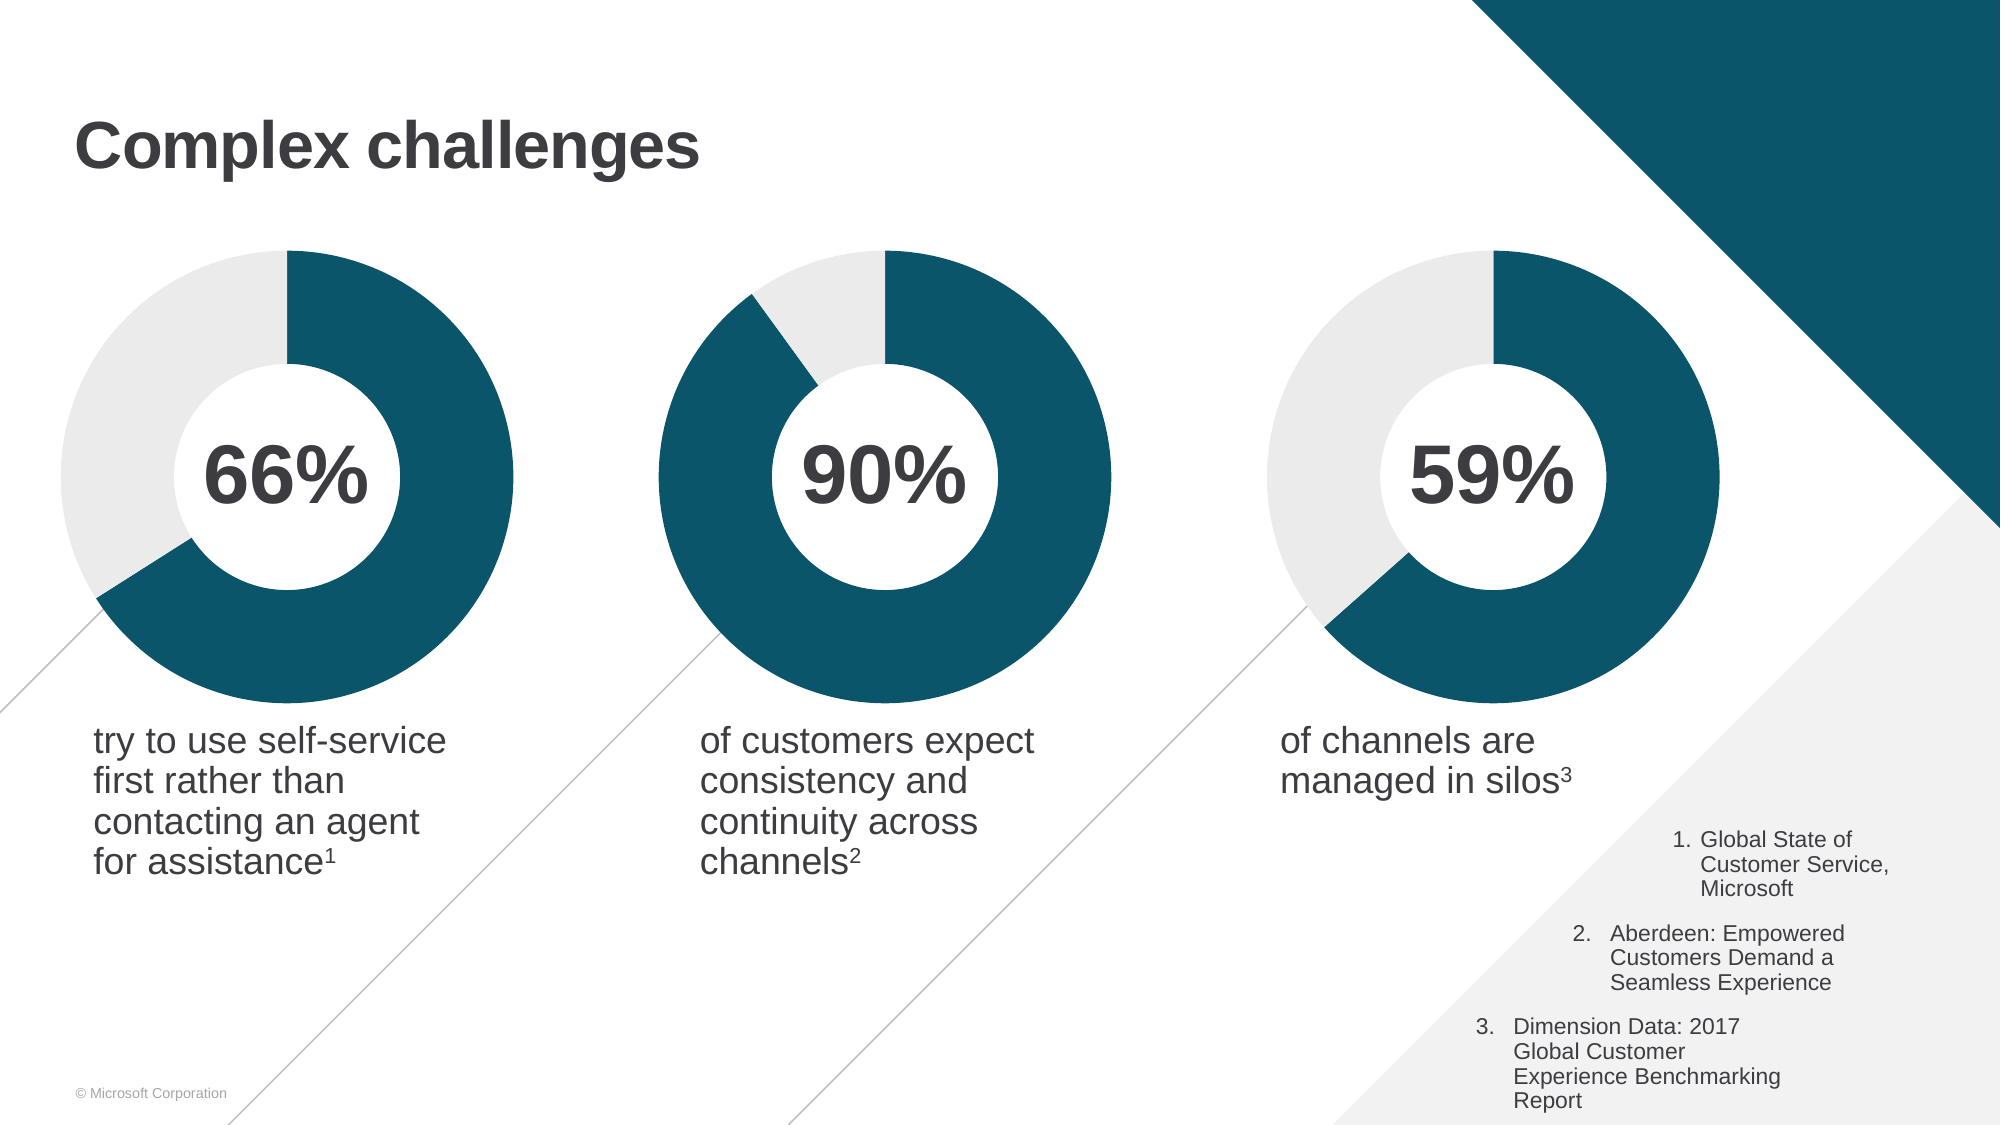

# Complex challenges

### Chart

| Category | Sales |
|---|---|
| 1st Qtr | 66.0 |
| 2nd Qtr | 34.0 |
66%

### Chart

| Category | Sales |
|---|---|
| 1st Qtr | 90.0 |
| 2nd Qtr | 10.0 |
90%

### Chart

| Category | Sales |
|---|---|
| 1st Qtr | 59.0 |
| 2nd Qtr | 34.0 |
59%

try to use self-service first rather than contacting an agent for assistance1
of customers expect consistency and continuity across channels2
of channels are
managed in silos3
Global State of Customer Service, Microsoft
Aberdeen: Empowered Customers Demand a Seamless Experience
Dimension Data: 2017 Global Customer Experience Benchmarking Report